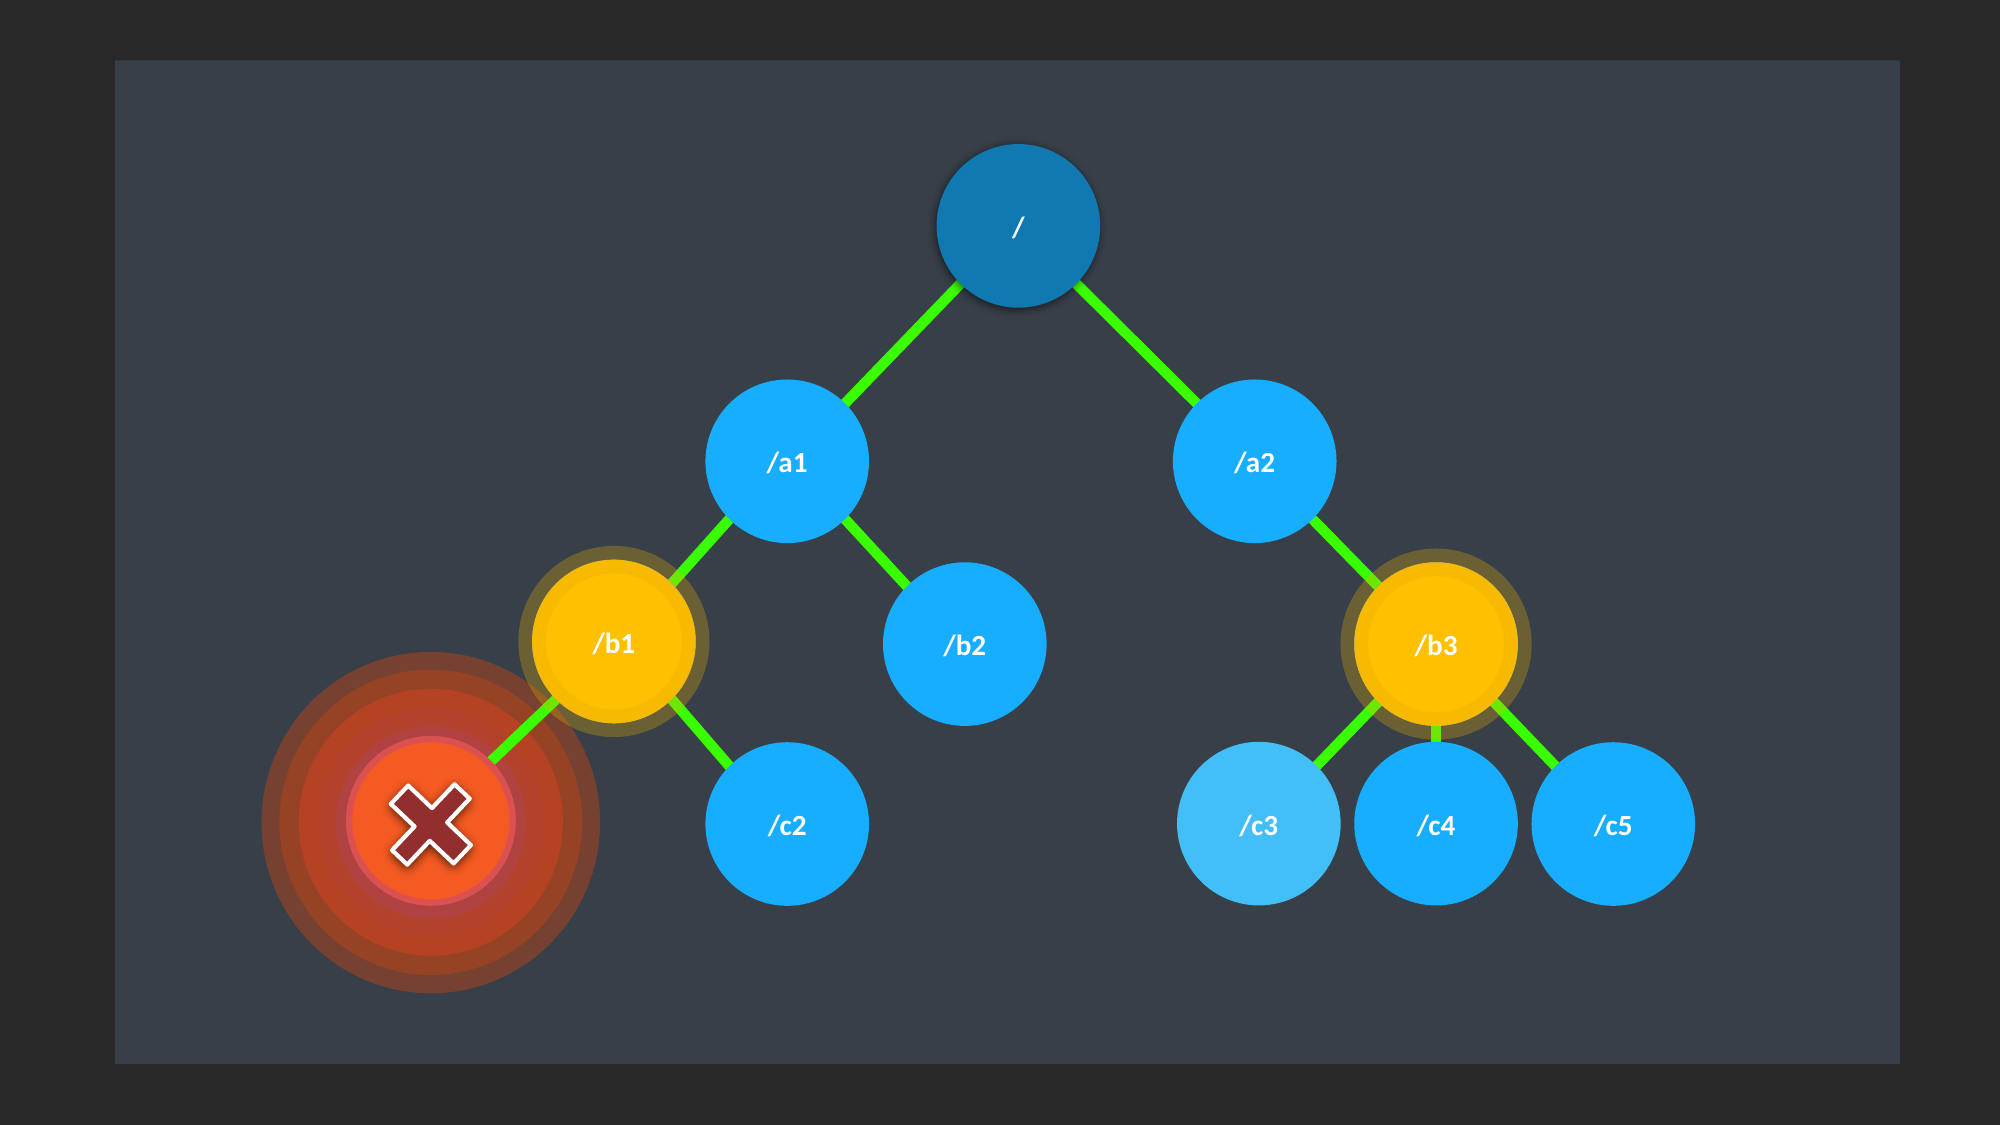

/
/a2
/a1
99.9999999% uptime
~0.03 sekunder downtime per år
/b1
/b1
/b2
/b3
/b3

/c1
/c4
/c3
/c5
/c2